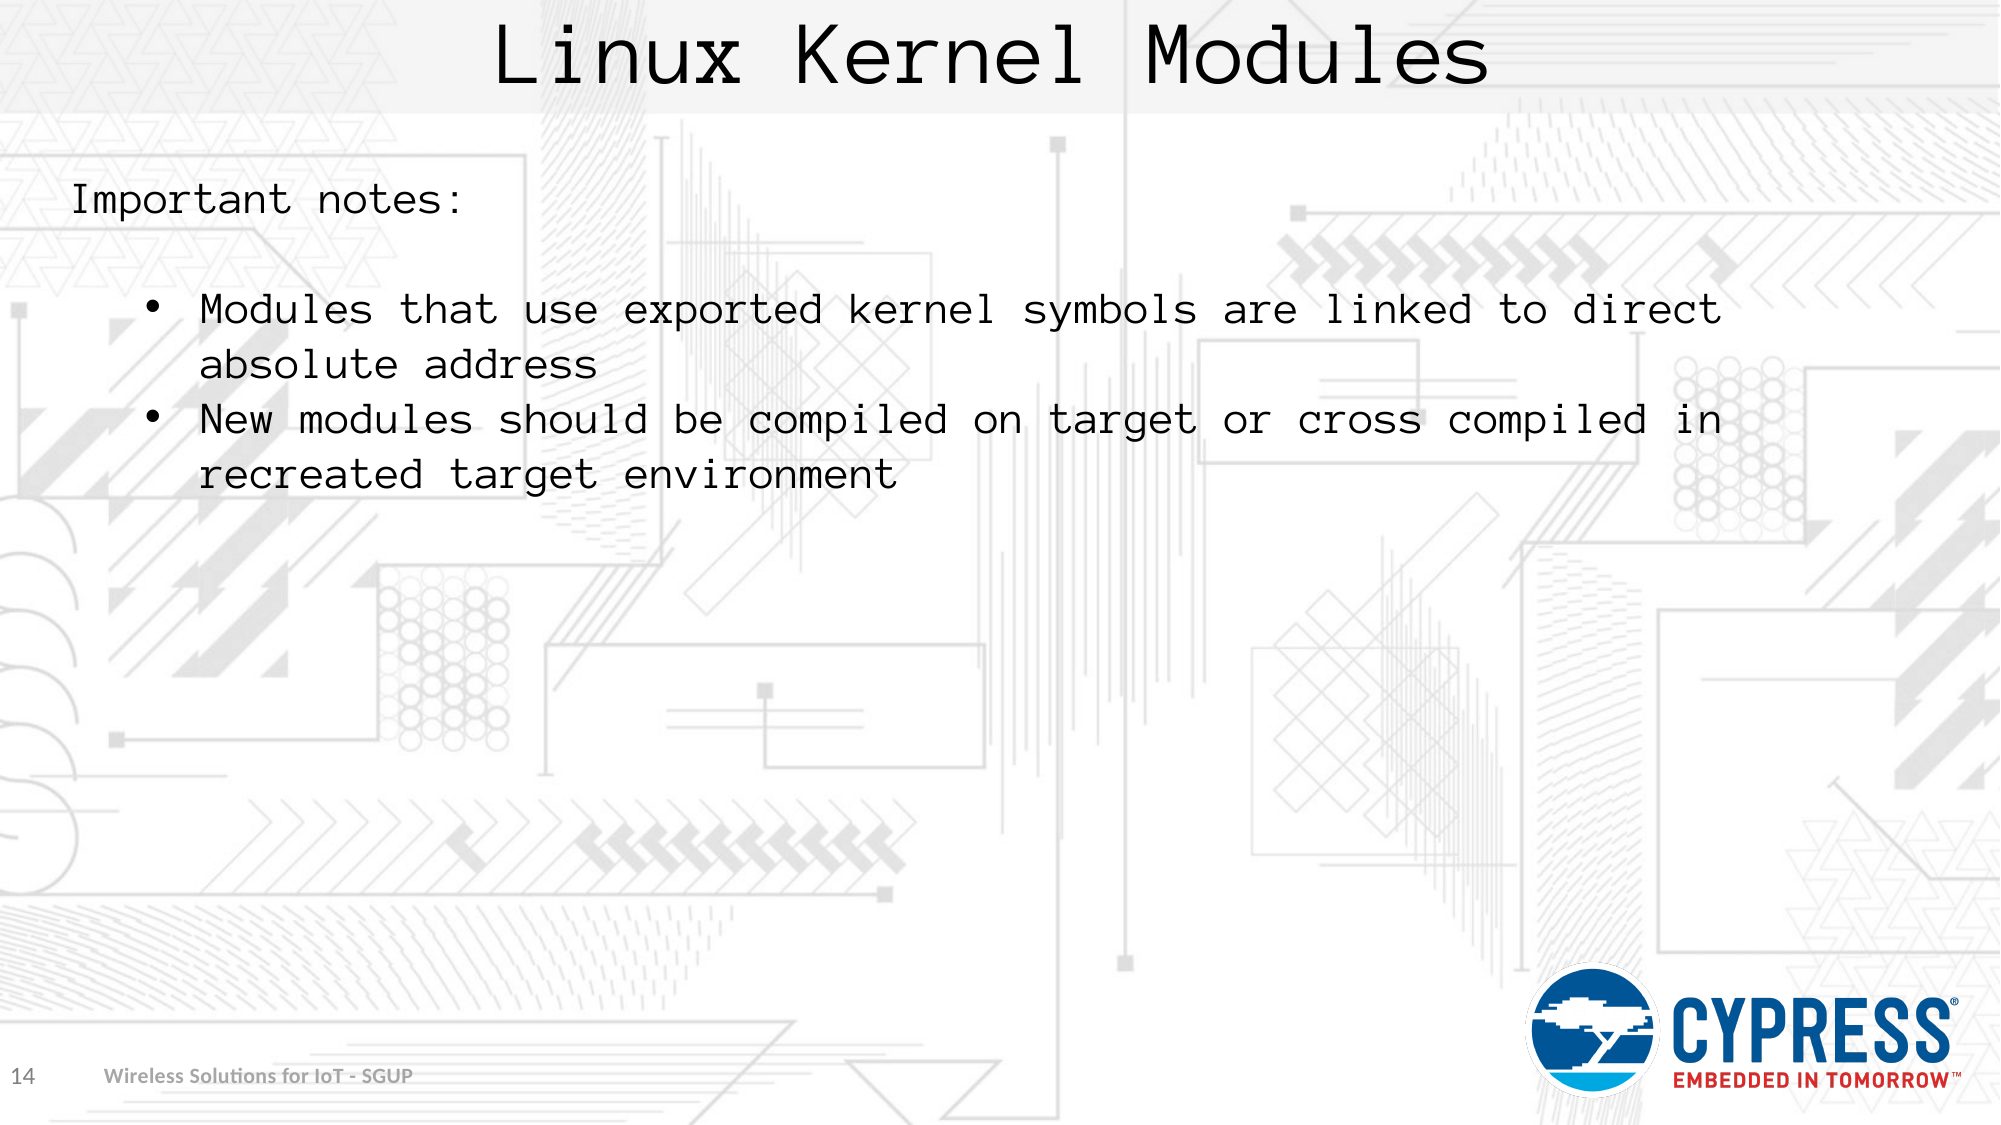

# Linux Kernel Modules
Important notes:

Modules that use exported kernel symbols are linked to direct absolute address
New modules should be compiled on target or cross compiled in recreated target environment